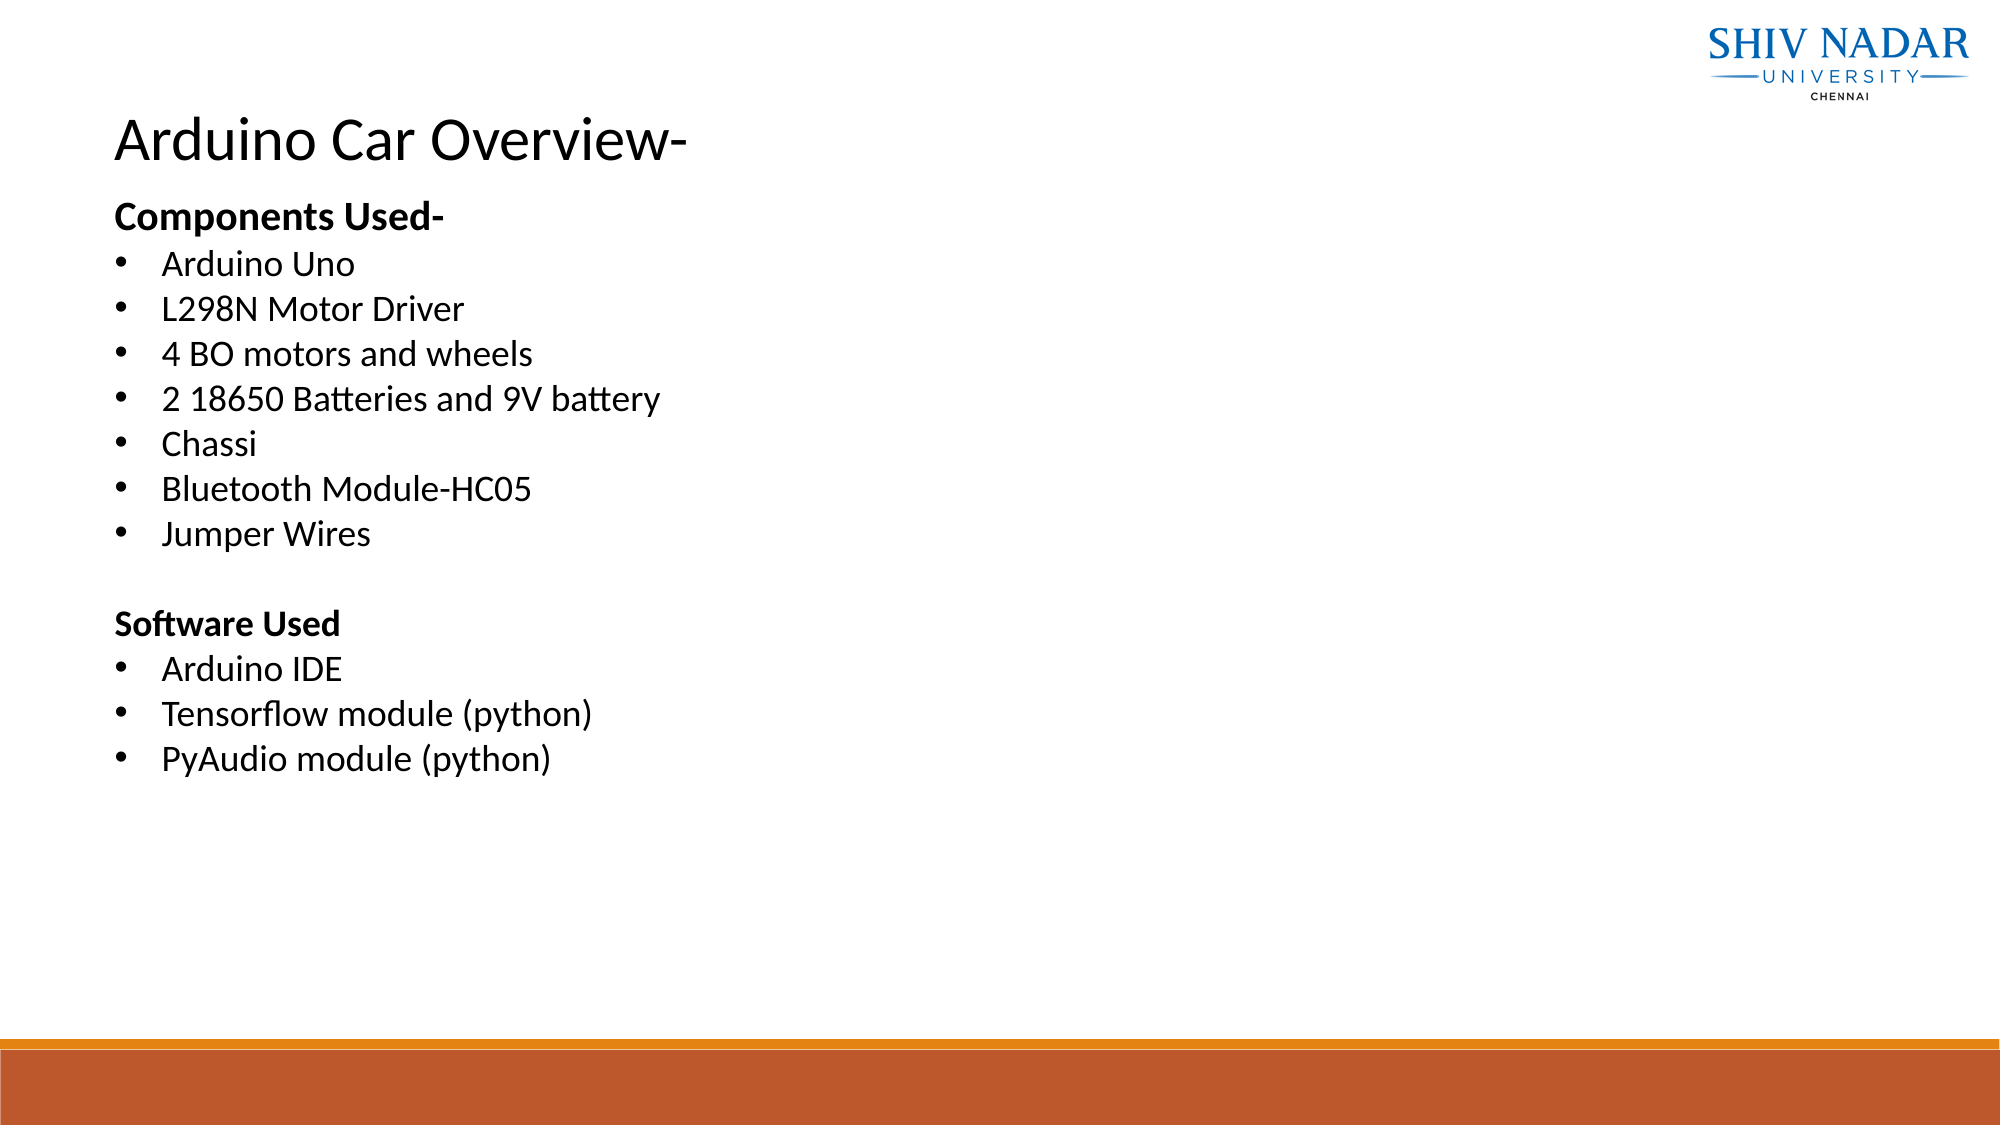

Arduino Car Overview-
Components Used-
Arduino Uno
L298N Motor Driver
4 BO motors and wheels
2 18650 Batteries and 9V battery
Chassi
Bluetooth Module-HC05
Jumper Wires

Software Used
Arduino IDE
Tensorflow module (python)
PyAudio module (python)